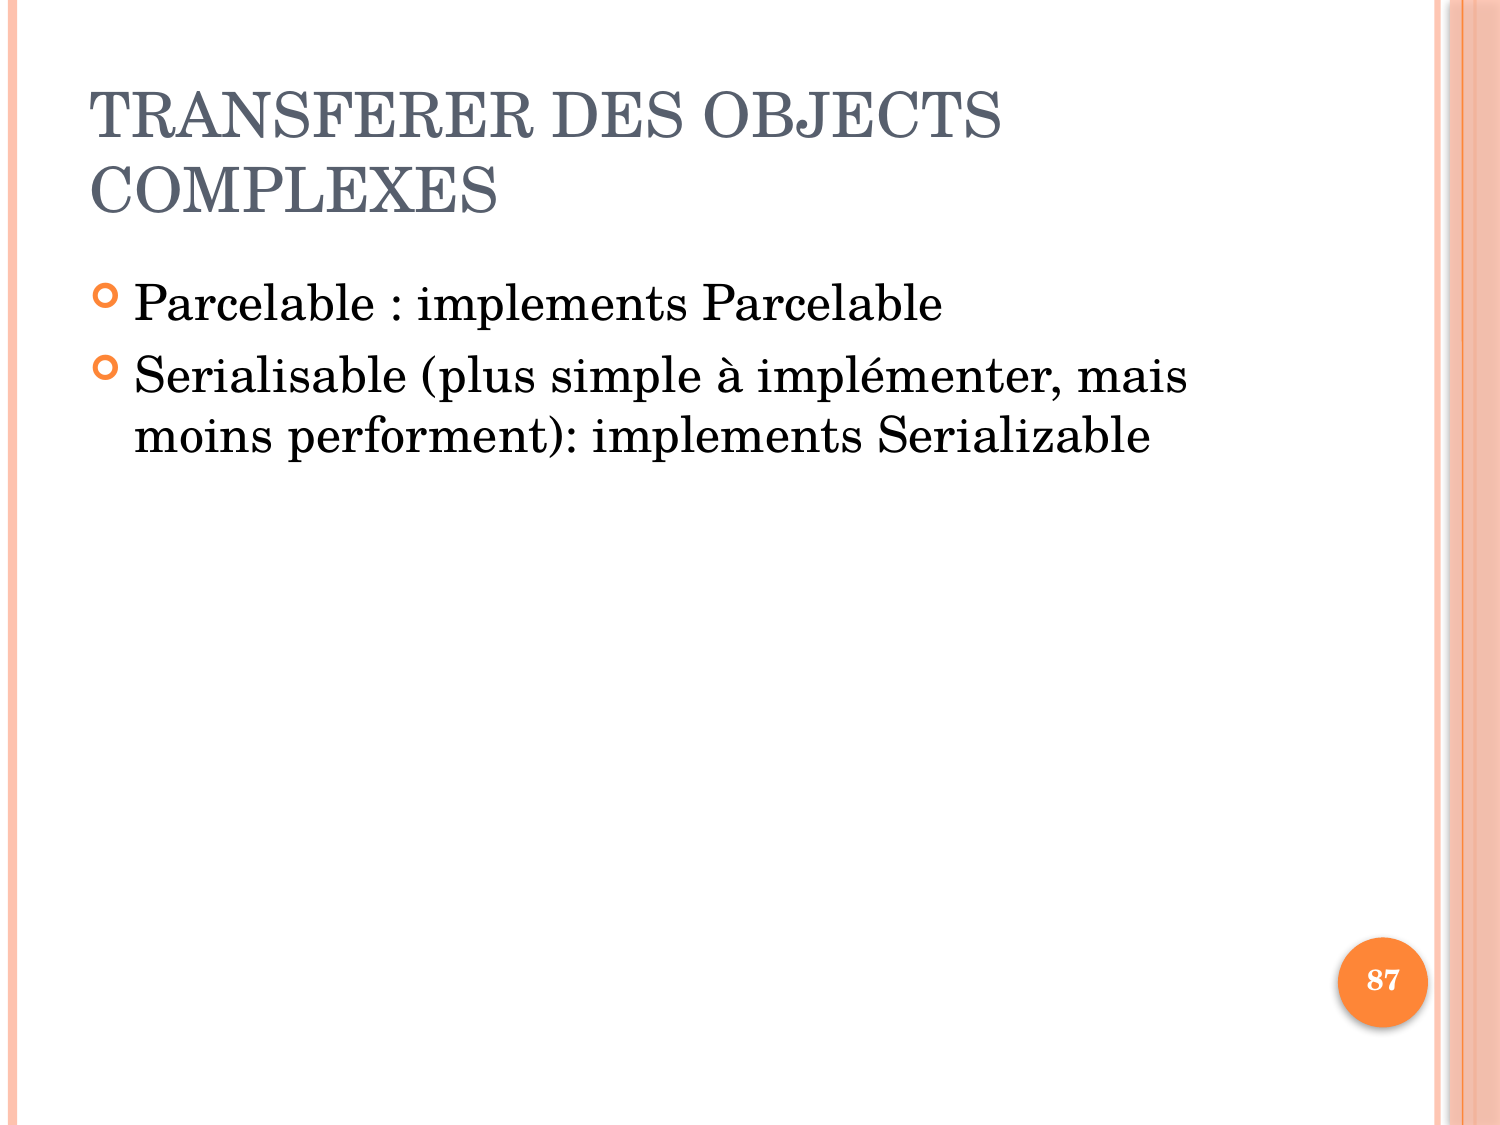

# Transferer des objects complexes
Parcelable : implements Parcelable
Serialisable (plus simple à implémenter, mais moins performent): implements Serializable
87